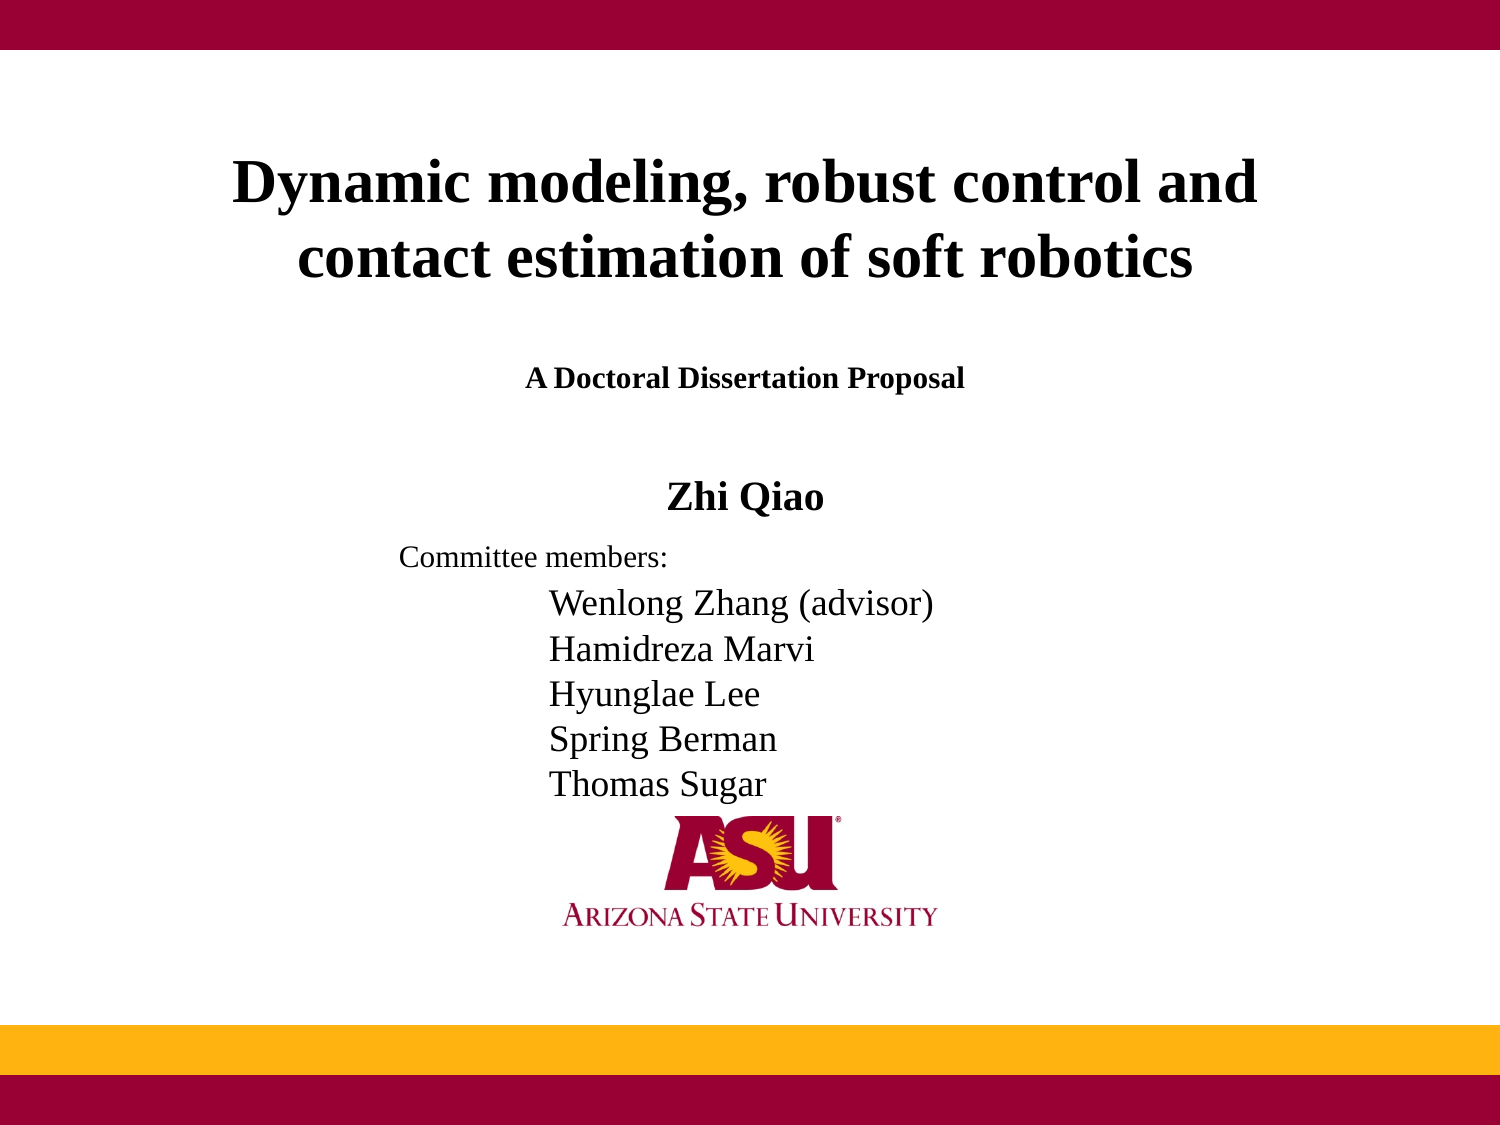

# Dynamic modeling, robust control and contact estimation of soft robotics

A Doctoral Dissertation Proposal

Zhi Qiao

Committee members:
	Wenlong Zhang (advisor)
	Hamidreza Marvi
	Hyunglae Lee
	Spring Berman
	Thomas Sugar